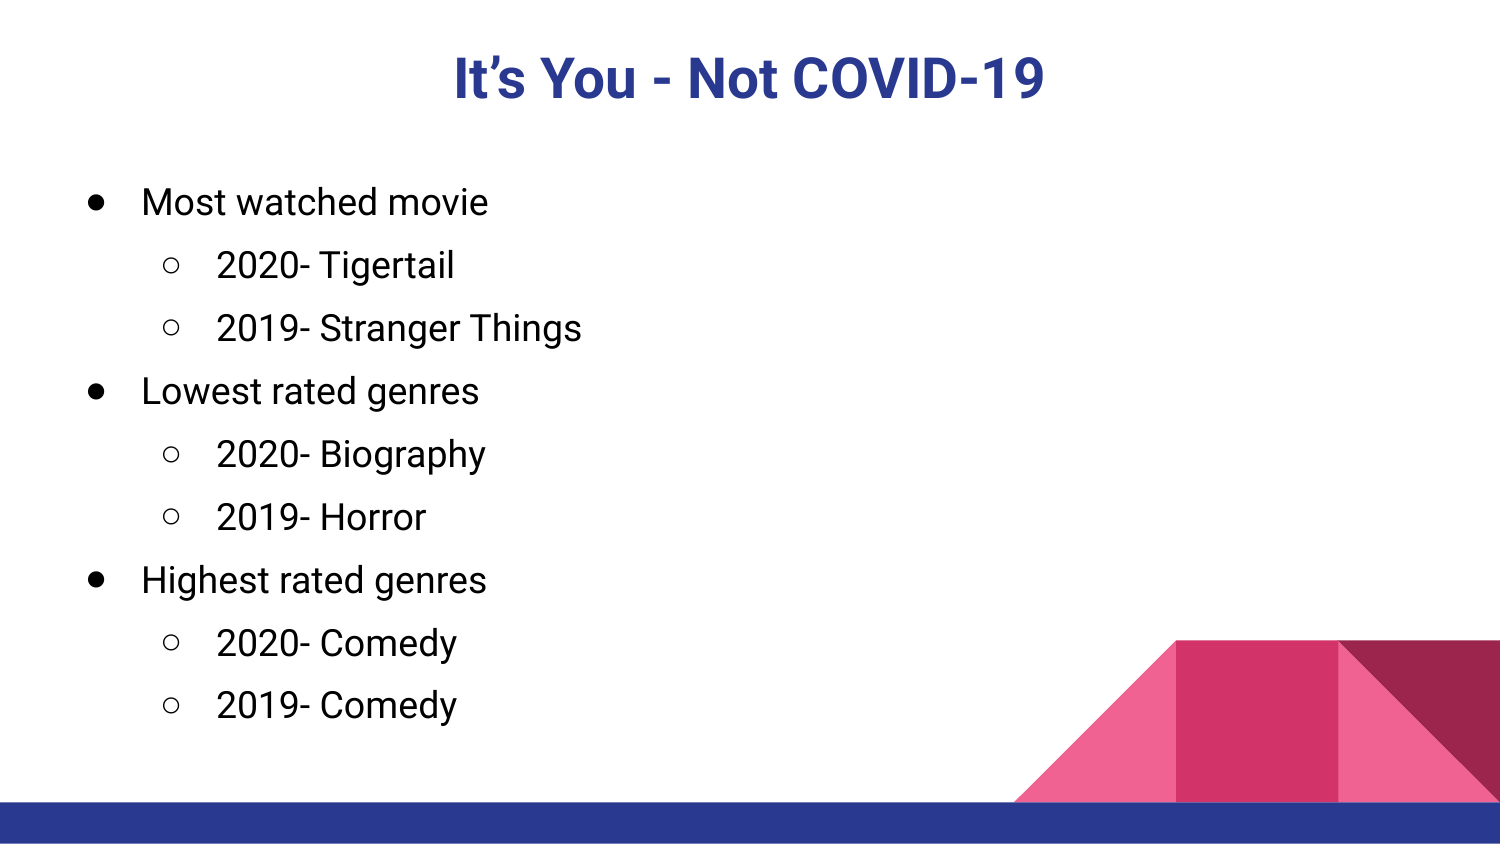

# It’s You - Not COVID-19
Most watched movie
2020- Tigertail
2019- Stranger Things
Lowest rated genres
2020- Biography
2019- Horror
Highest rated genres
2020- Comedy
2019- Comedy